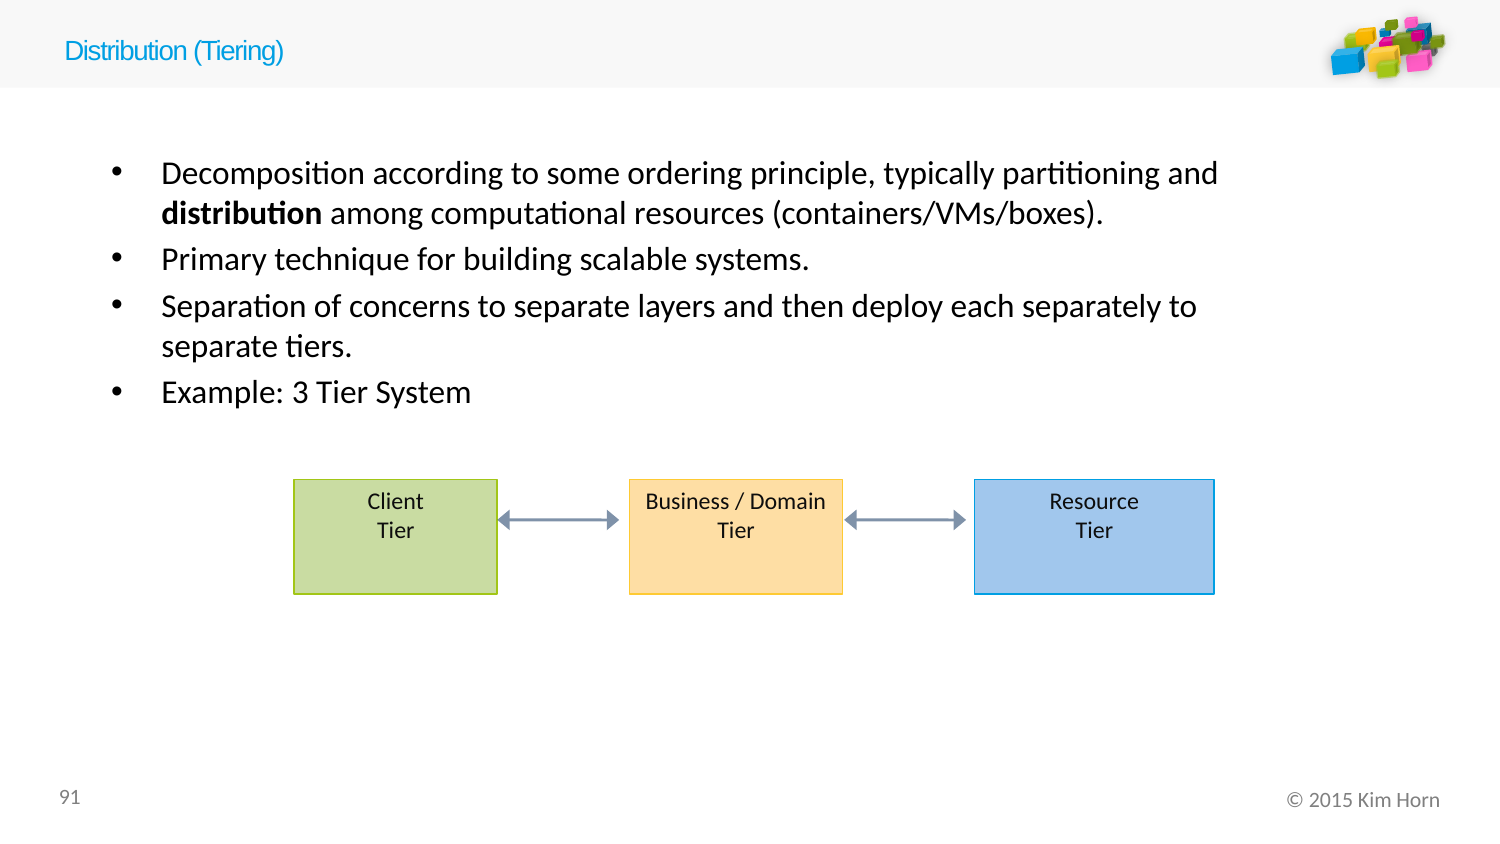

# Distribution (Tiering)
Decomposition according to some ordering principle, typically partitioning and distribution among computational resources (containers/VMs/boxes).
Primary technique for building scalable systems.
Separation of concerns to separate layers and then deploy each separately to separate tiers.
Example: 3 Tier System
Resource
Tier
Client
Tier
Business / Domain
Tier